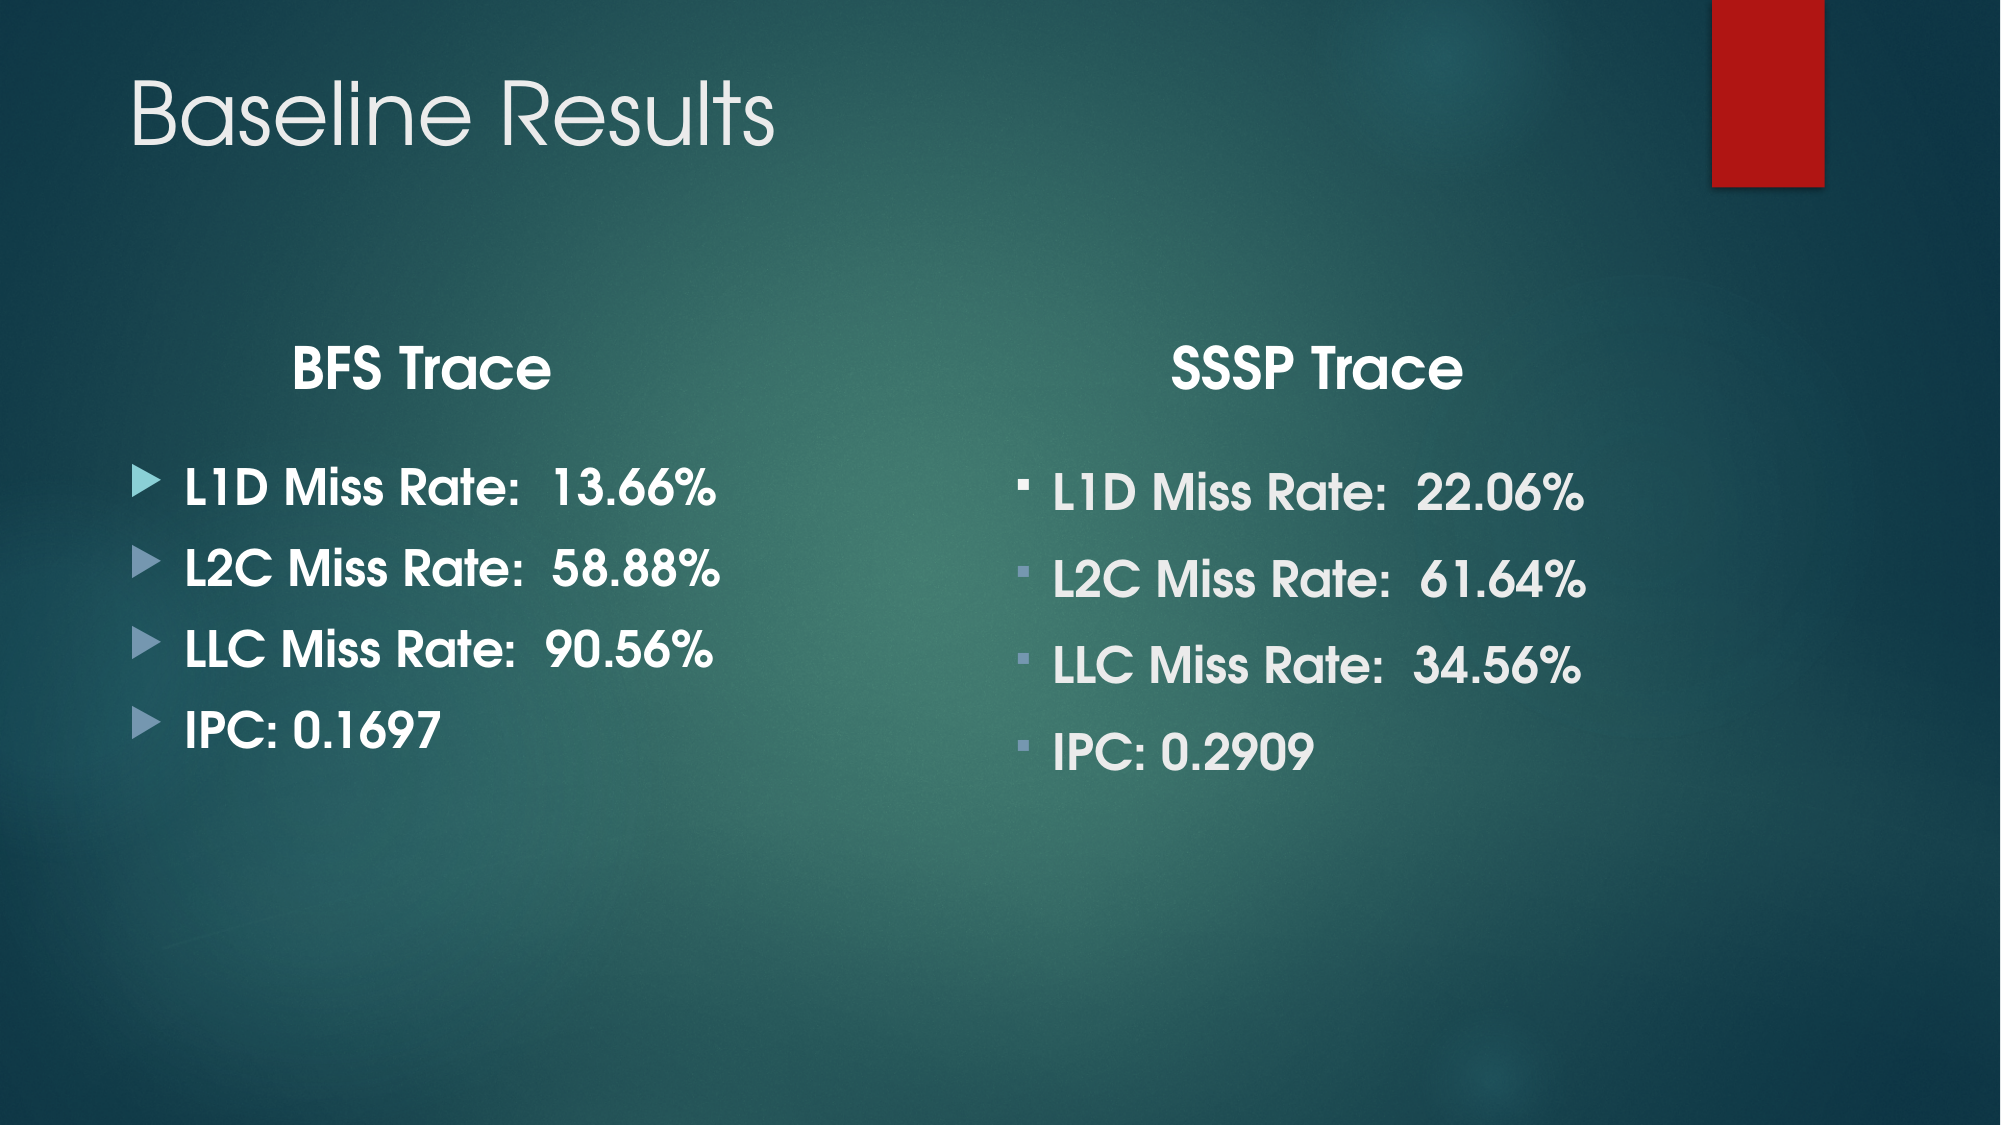

# Baseline Results
          BFS Trace                                      SSSP Trace
L1D Miss Rate:  22.06%
L2C Miss Rate:  61.64%
LLC Miss Rate:  34.56%
IPC: 0.2909
L1D Miss Rate:  13.66%
L2C Miss Rate:  58.88%
LLC Miss Rate:  90.56%
IPC: 0.1697